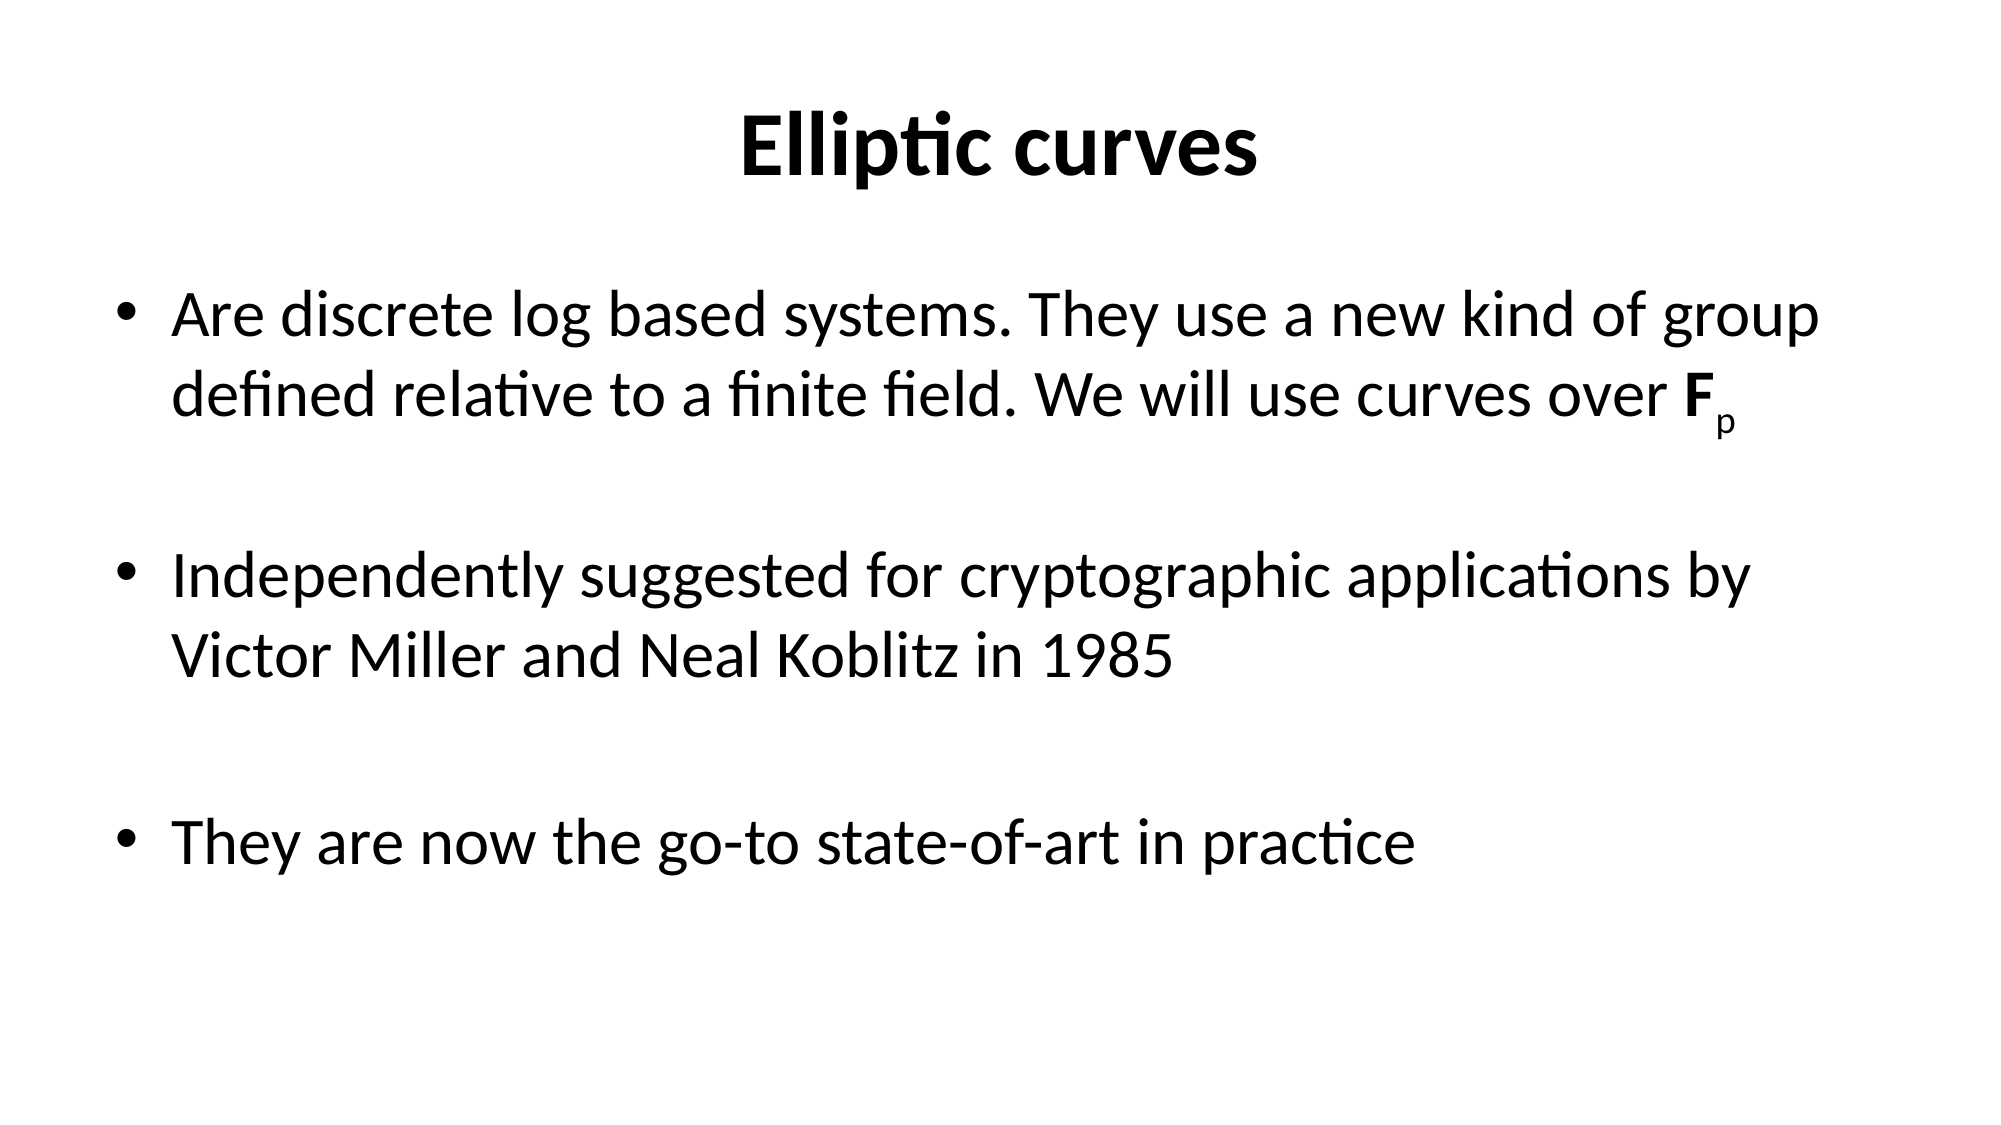

# Elliptic curves
Are discrete log based systems. They use a new kind of group defined relative to a finite field. We will use curves over Fp

Independently suggested for cryptographic applications by Victor Miller and Neal Koblitz in 1985

They are now the go-to state-of-art in practice